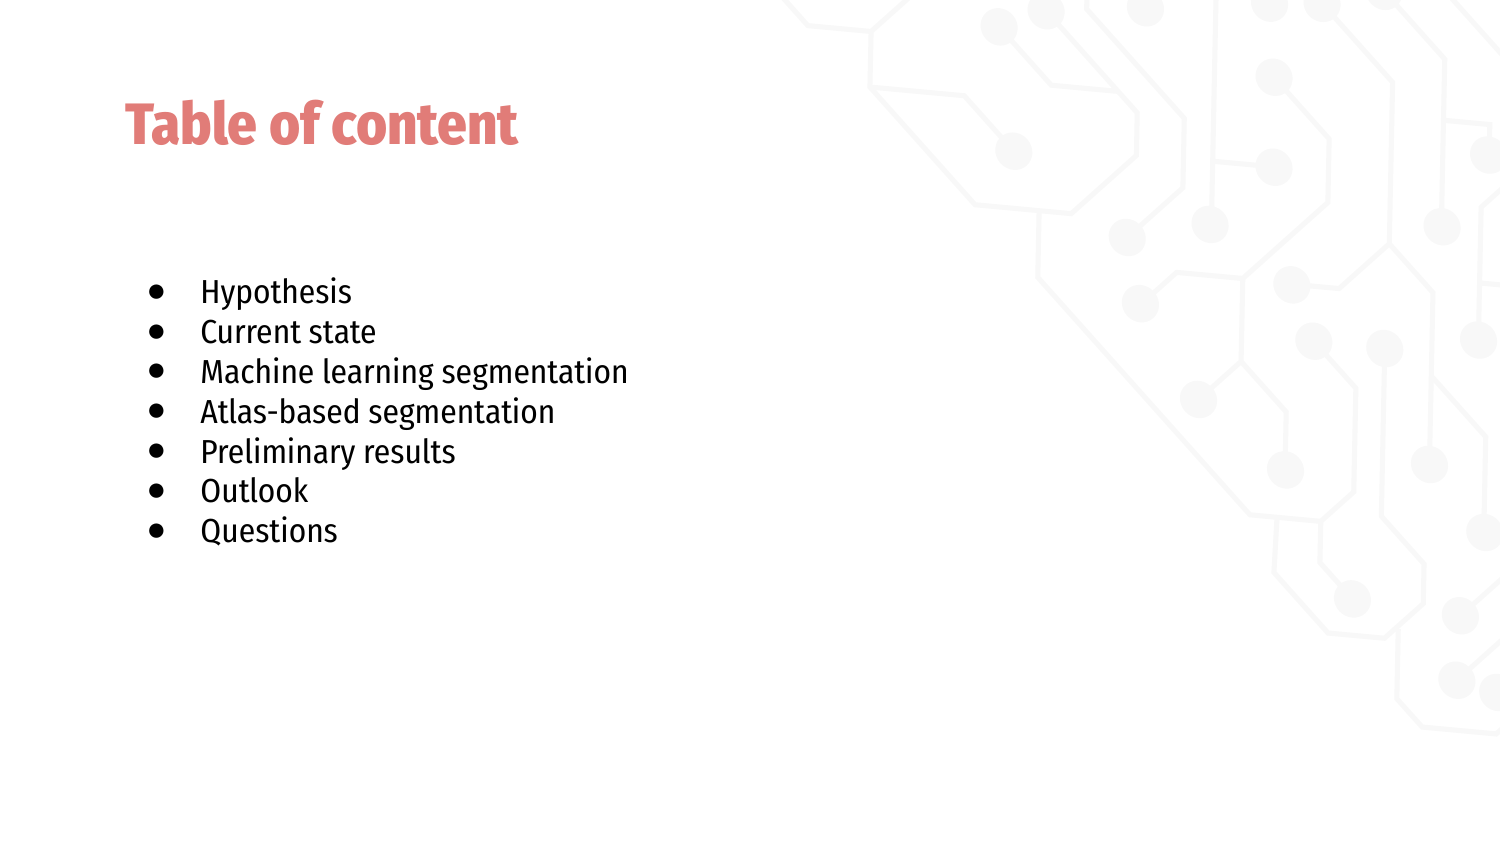

# Table of content
Hypothesis
Current state
Machine learning segmentation
Atlas-based segmentation
Preliminary results
Outlook
Questions